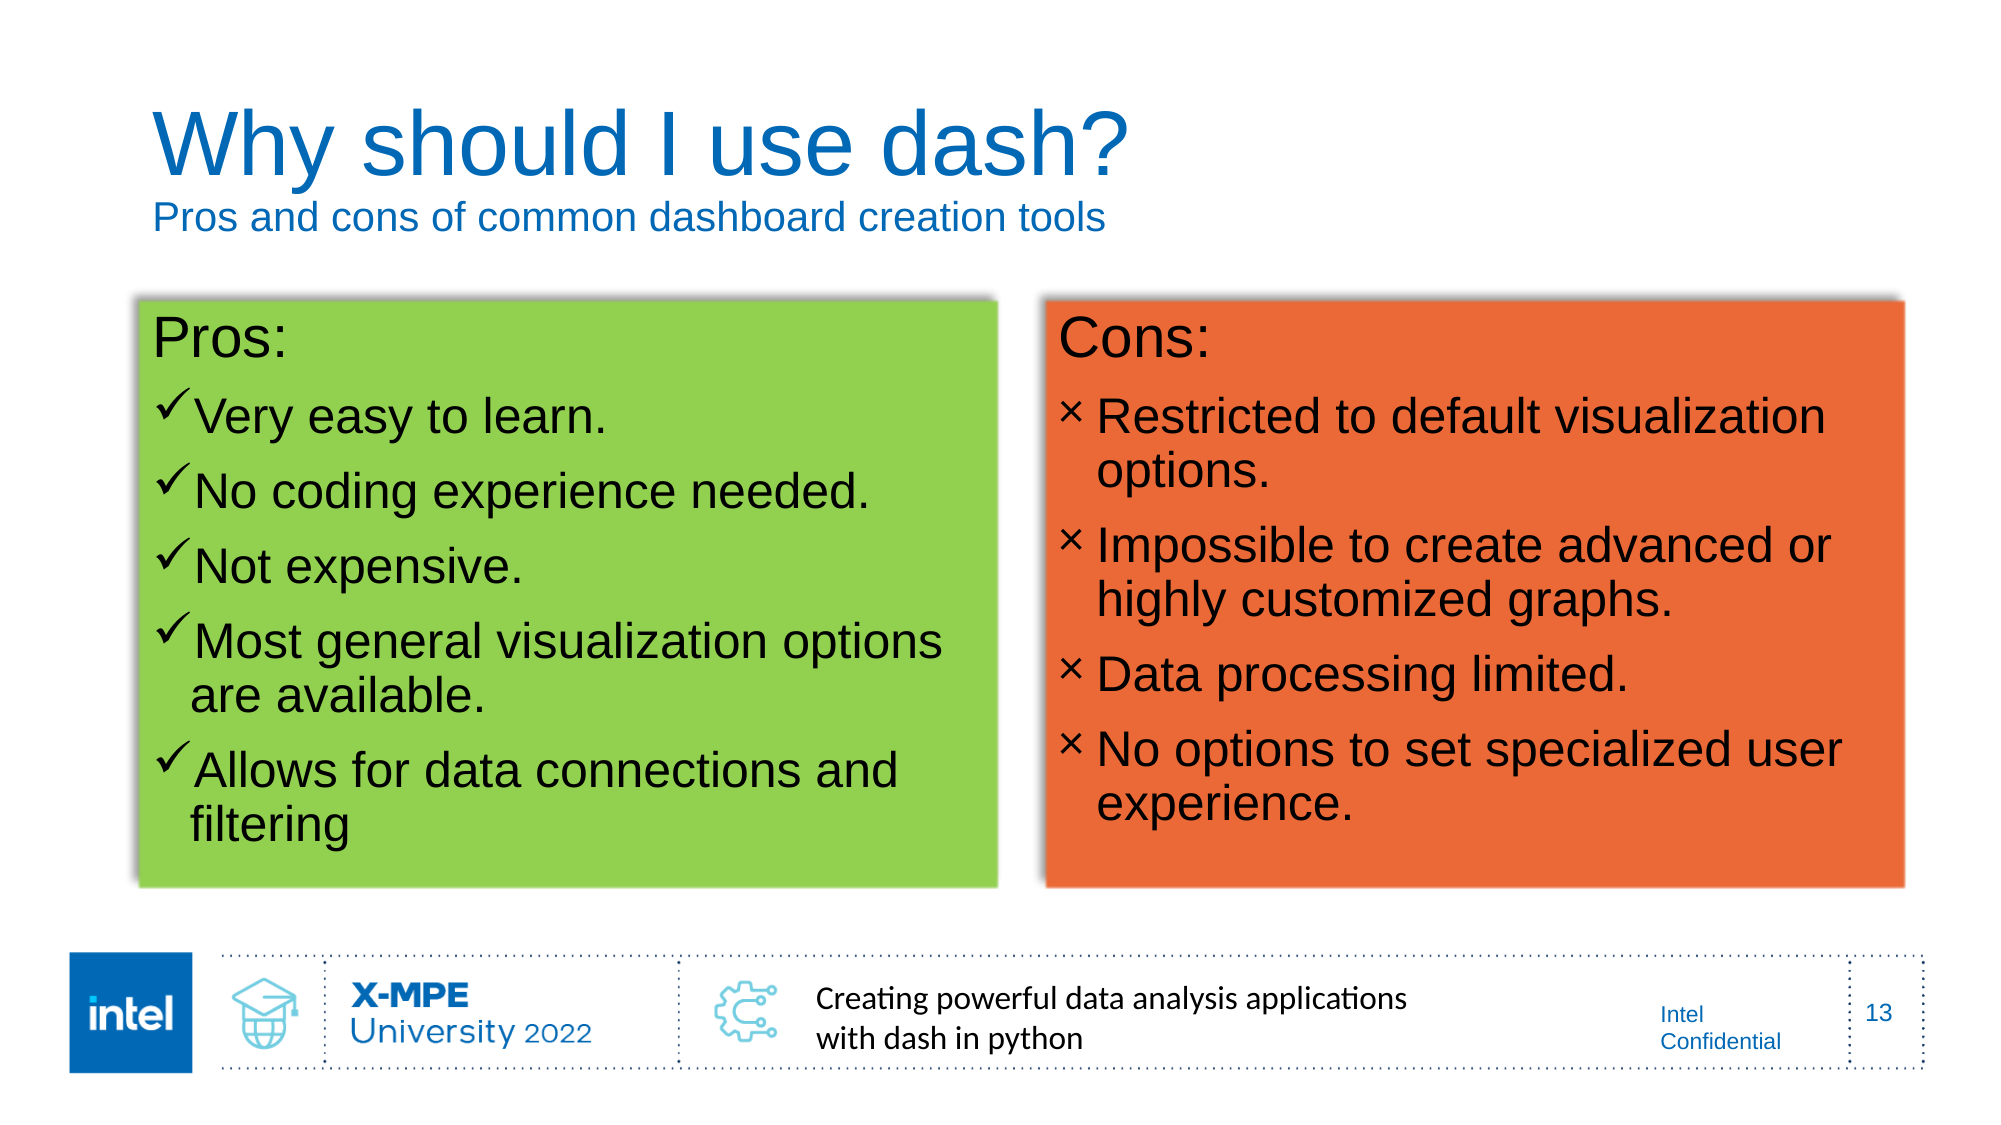

# Why should I use dash? Pros and cons of common dashboard creation tools
Pros:
Very easy to learn.
No coding experience needed.
Not expensive.
Most general visualization options are available.
Allows for data connections and filtering
Cons:
Restricted to default visualization options.
Impossible to create advanced or highly customized graphs.
Data processing limited.
No options to set specialized user experience.

Creating powerful data analysis applications
with dash in python